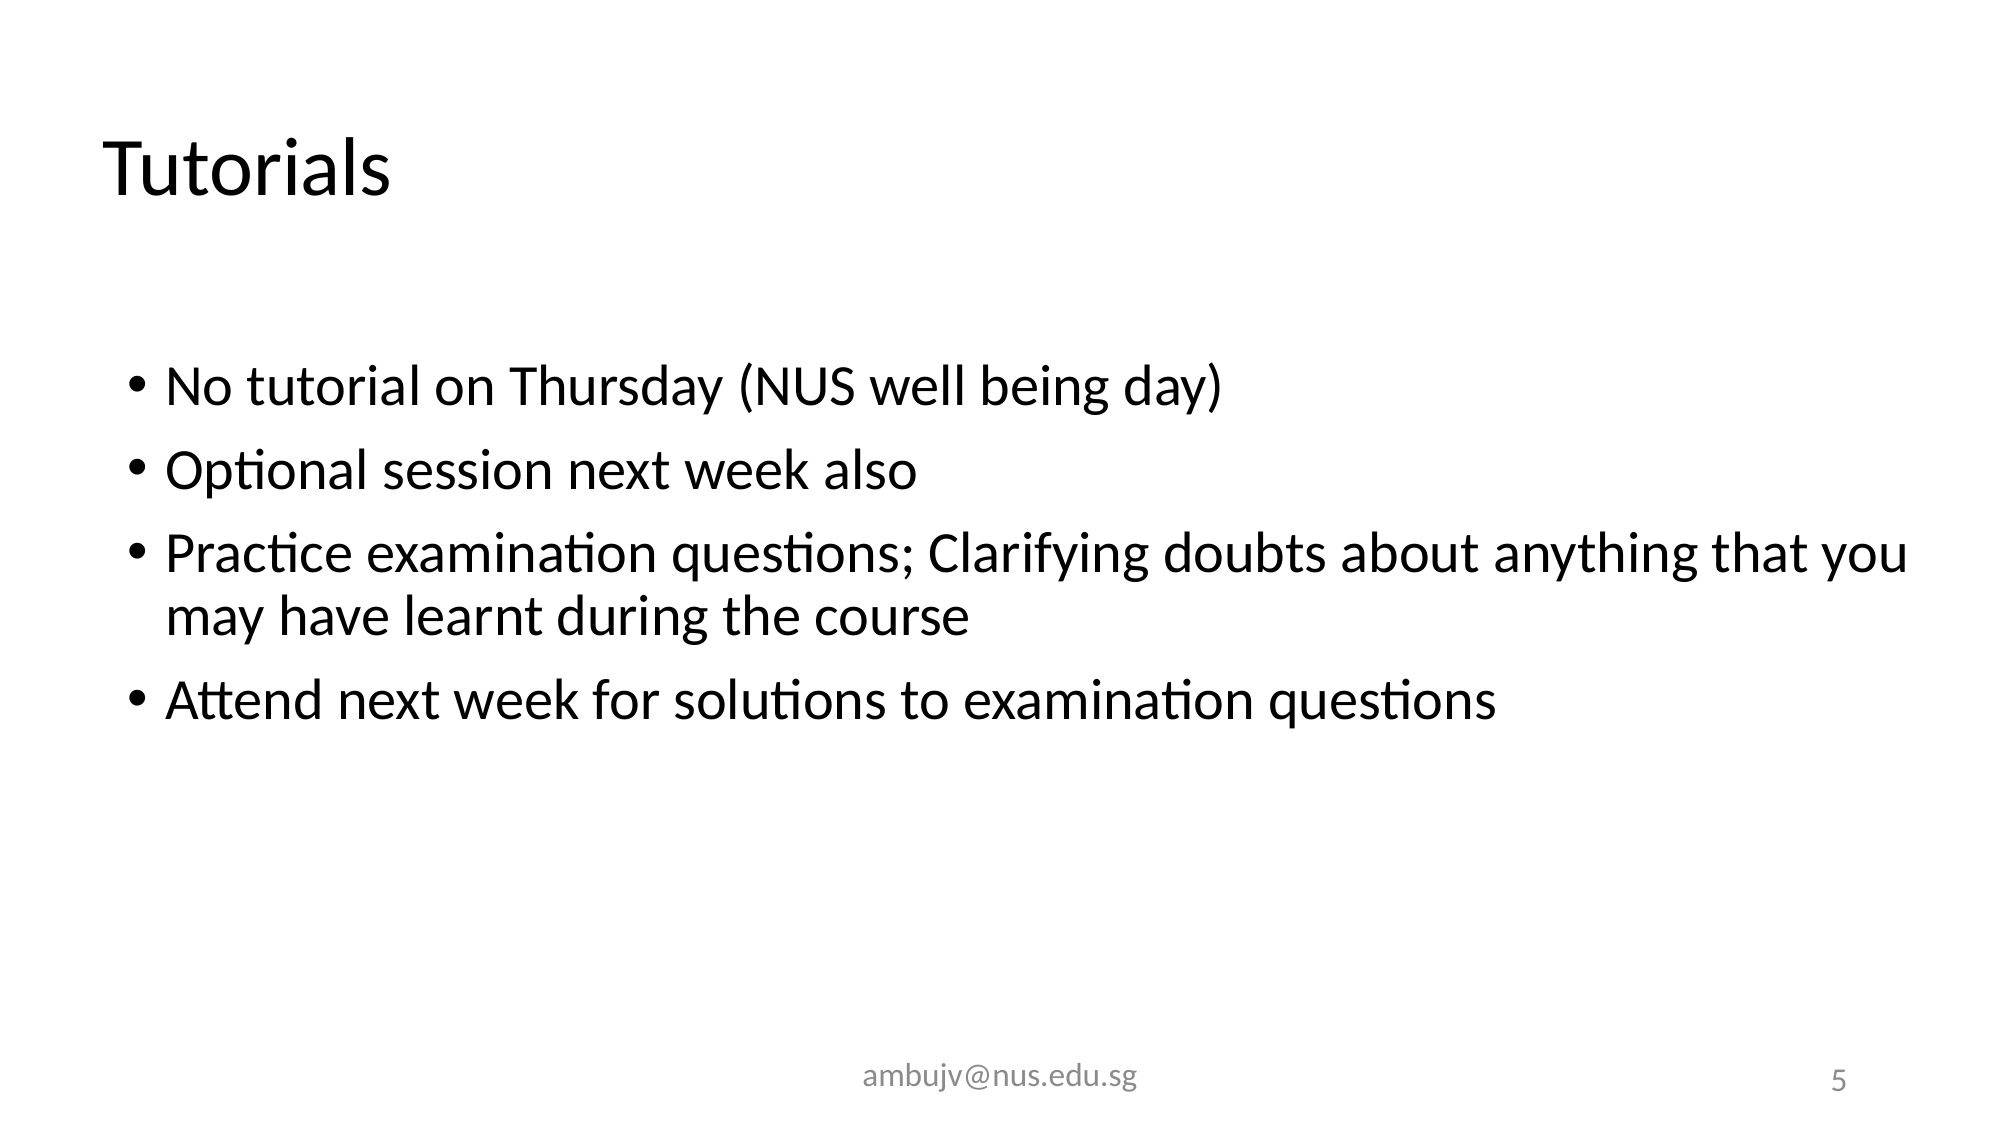

# Tutorials

No tutorial on Thursday (NUS well being day)
Optional session next week also
Practice examination questions; Clarifying doubts about anything that you may have learnt during the course
Attend next week for solutions to examination questions

ambujv@nus.edu.sg
5